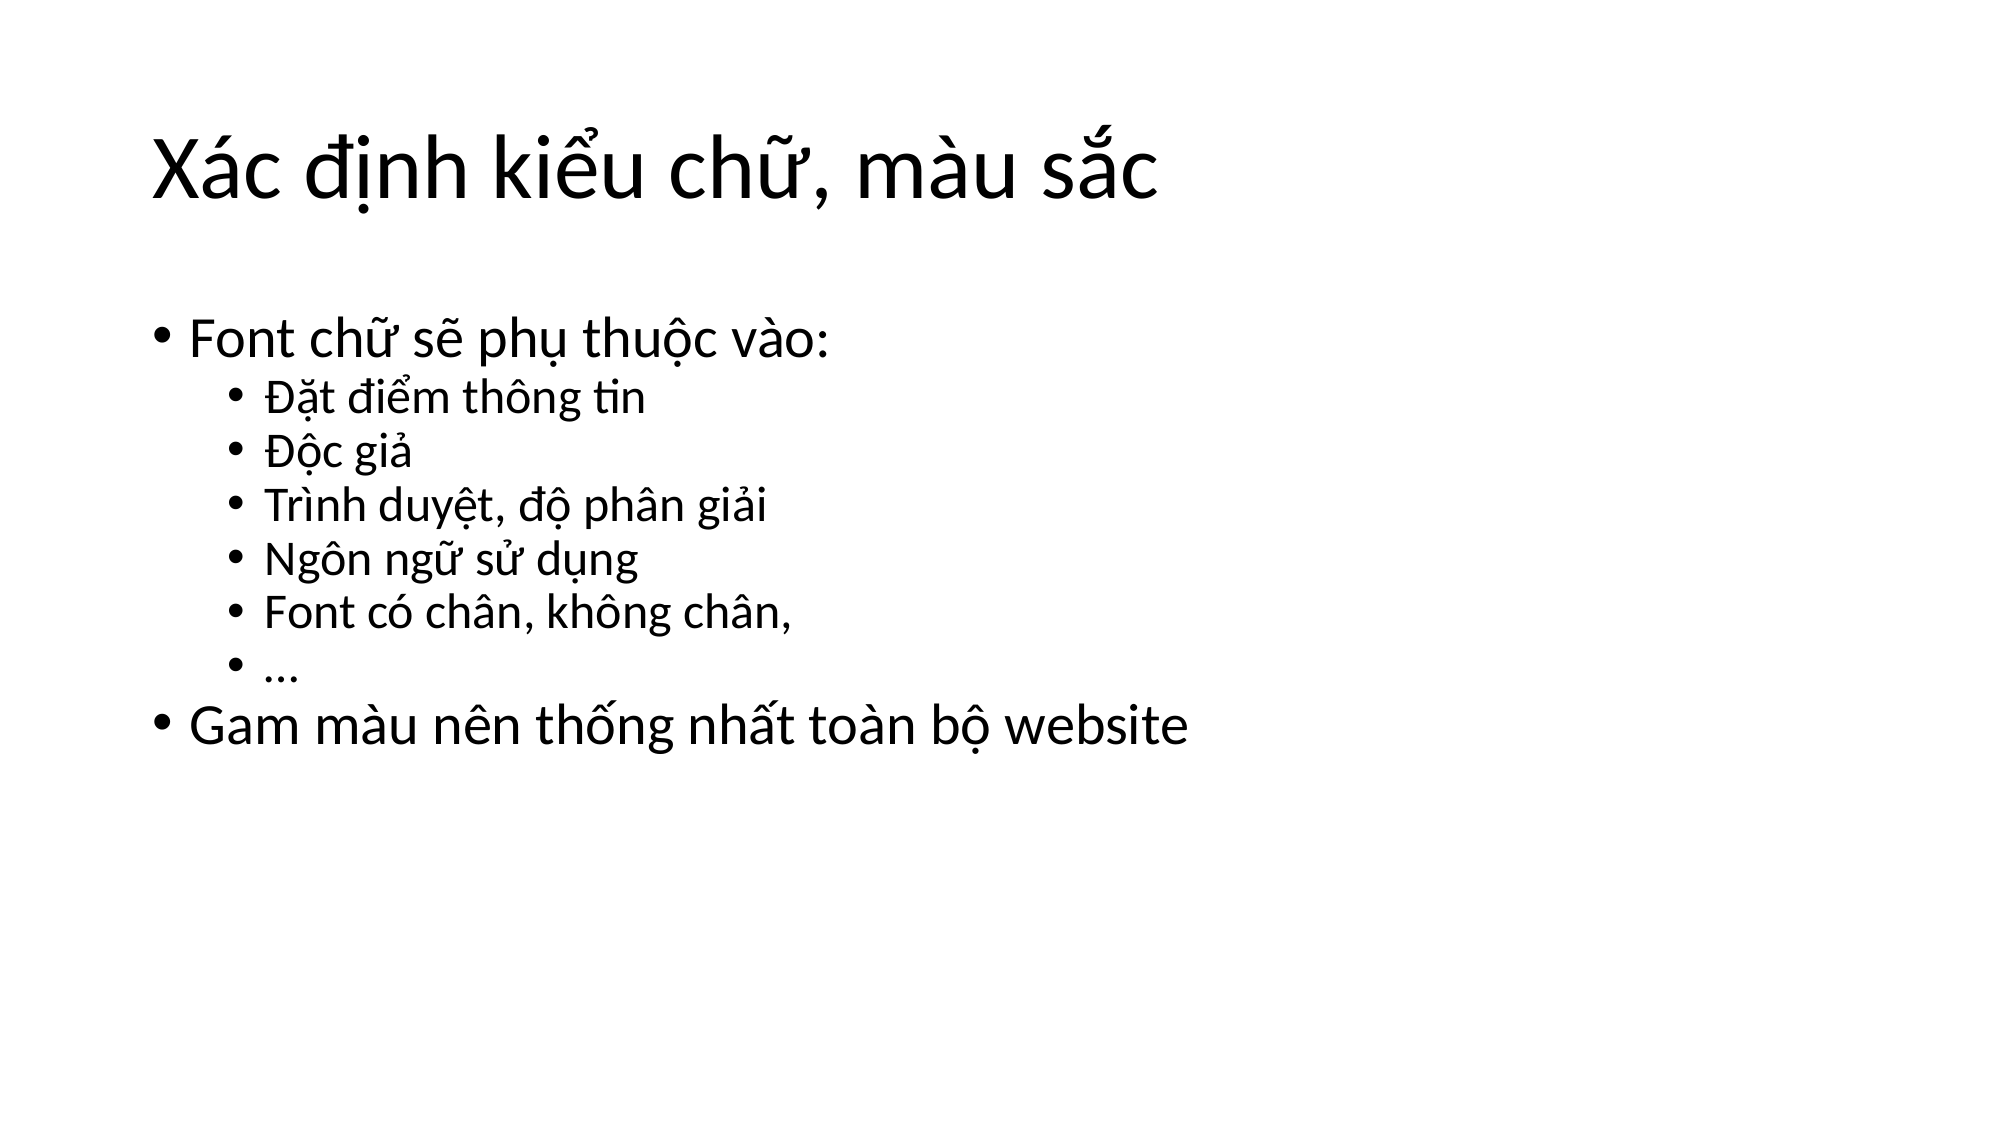

# Xác định kiểu chữ, màu sắc
Font chữ sẽ phụ thuộc vào:
Đặt điểm thông tin
Độc giả
Trình duyệt, độ phân giải
Ngôn ngữ sử dụng
Font có chân, không chân,
…
Gam màu nên thống nhất toàn bộ website